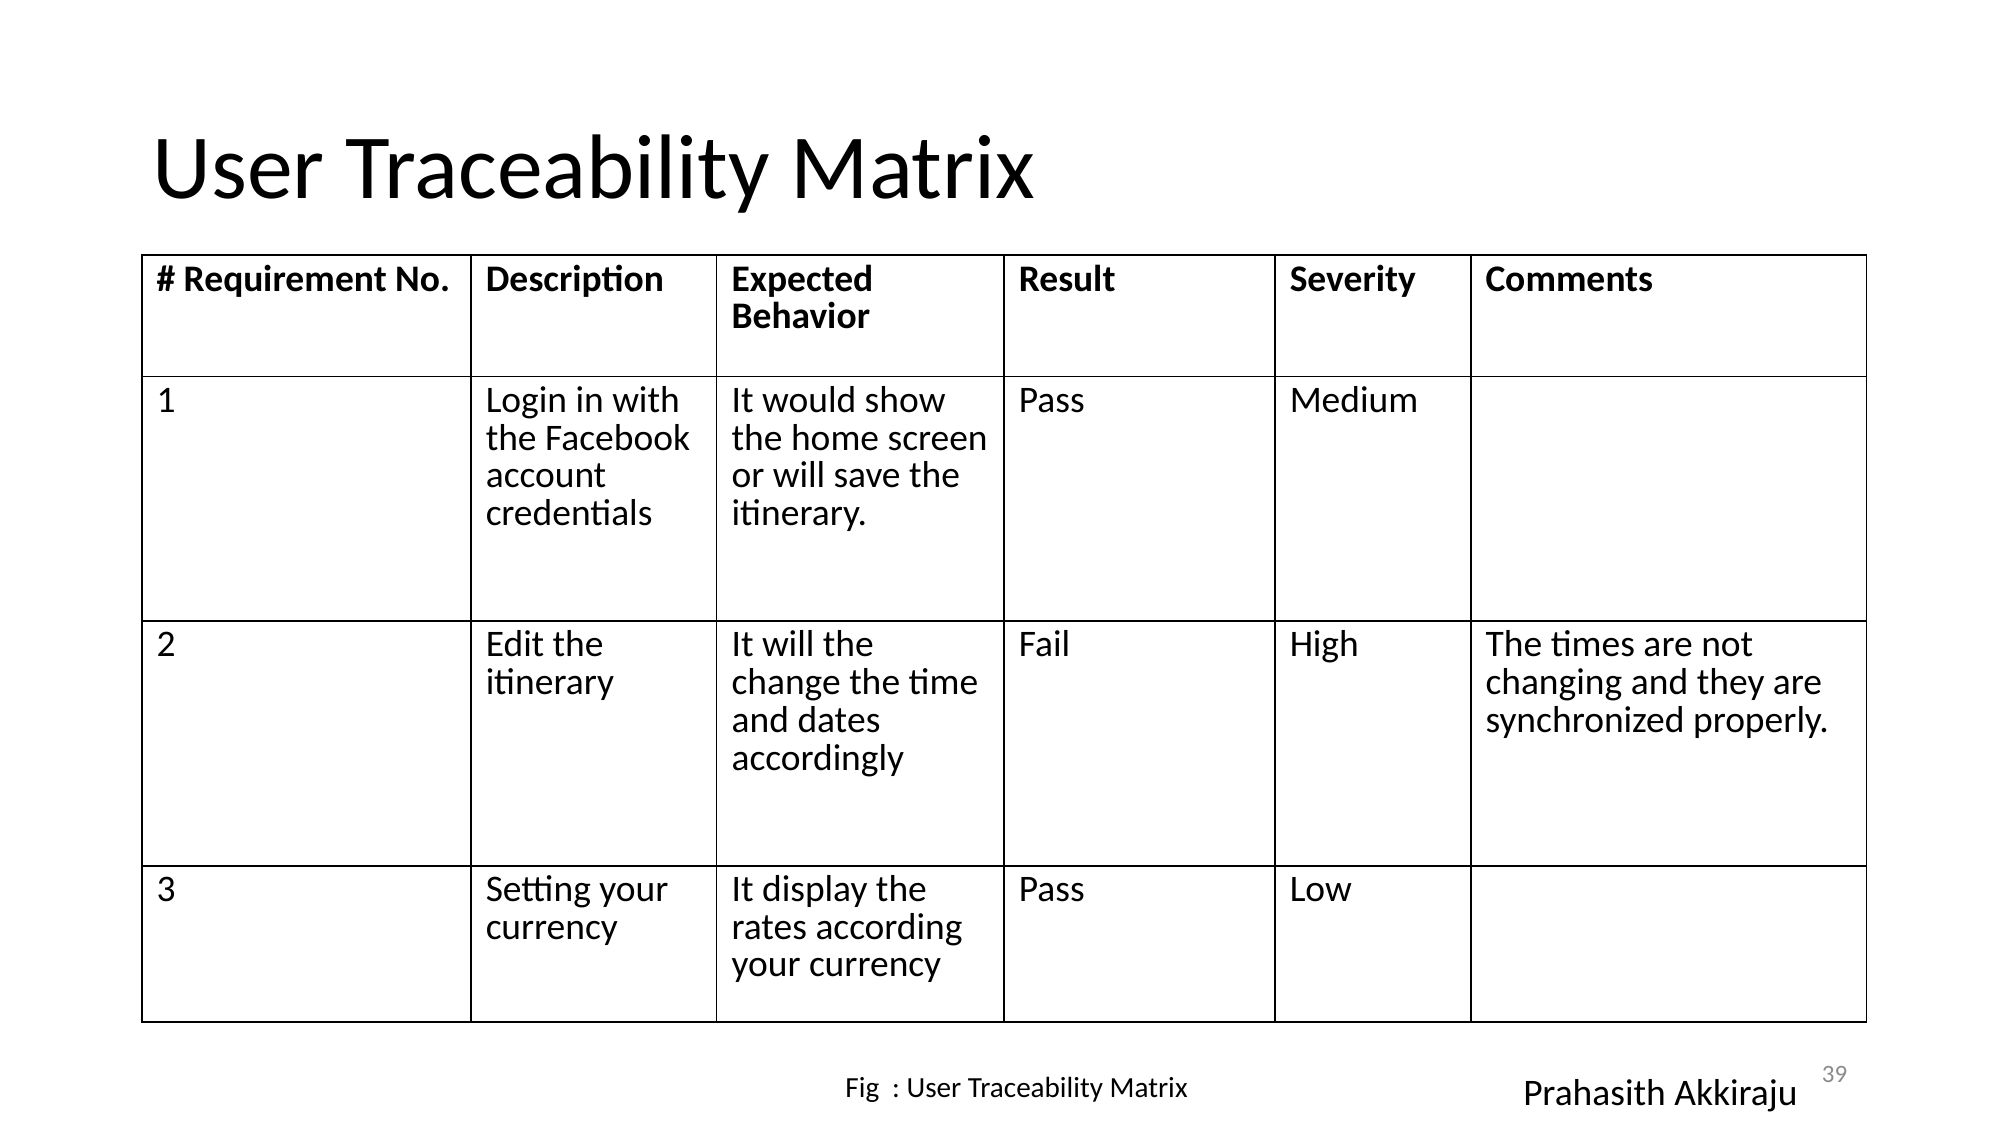

# User Traceability Matrix
| # Requirement No. | Description | Expected Behavior | Result | Severity | Comments |
| --- | --- | --- | --- | --- | --- |
| 1 | Login in with the Facebook account credentials | It would show the home screen or will save the itinerary. | Pass | Medium |  |
| 2 | Edit the itinerary | It will the change the time and dates accordingly | Fail | High | The times are not changing and they are synchronized properly. |
| 3 | Setting your currency | It display the rates according your currency | Pass | Low |  |
39
Fig  : User Traceability Matrix
Prahasith Akkiraju